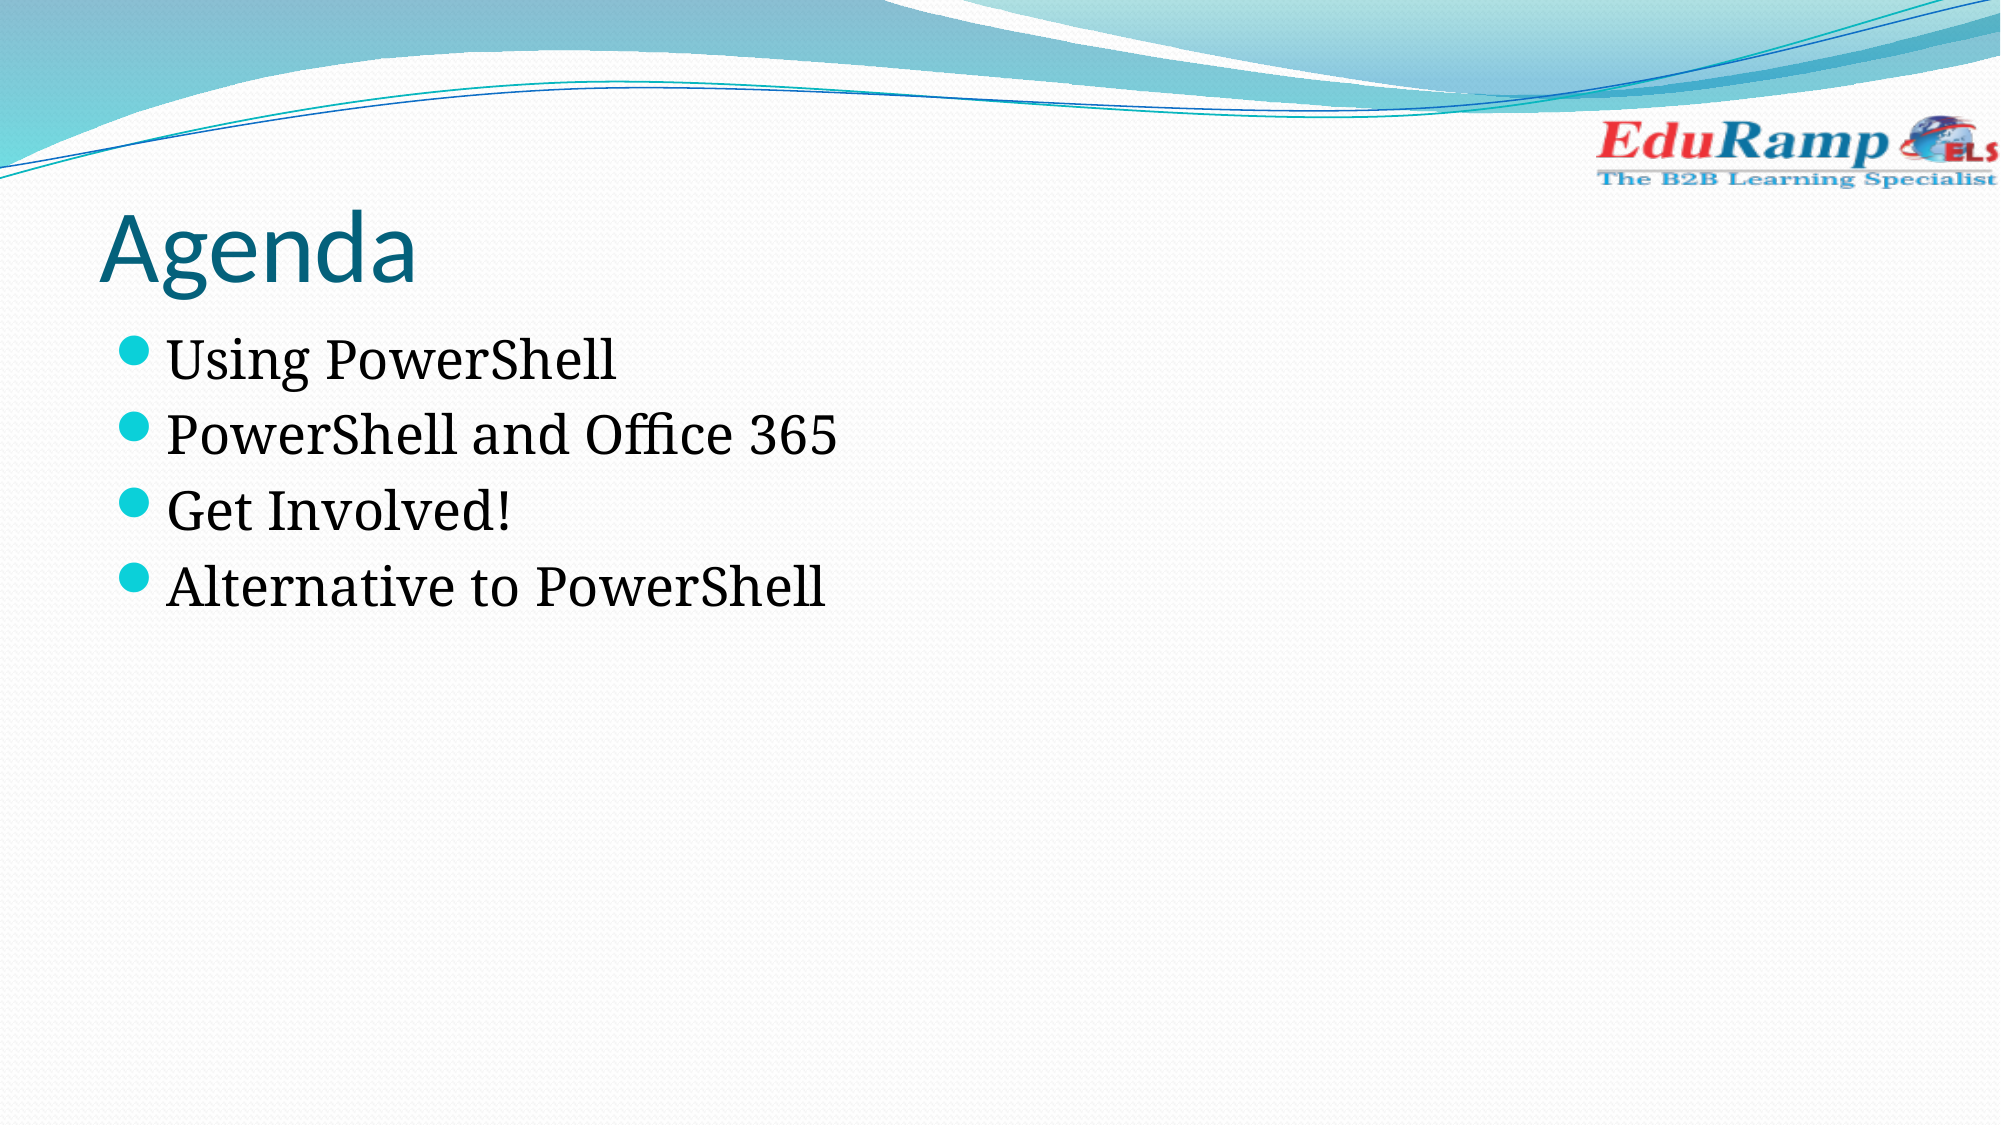

# Agenda
Using PowerShell
PowerShell and Office 365
Get Involved!
Alternative to PowerShell